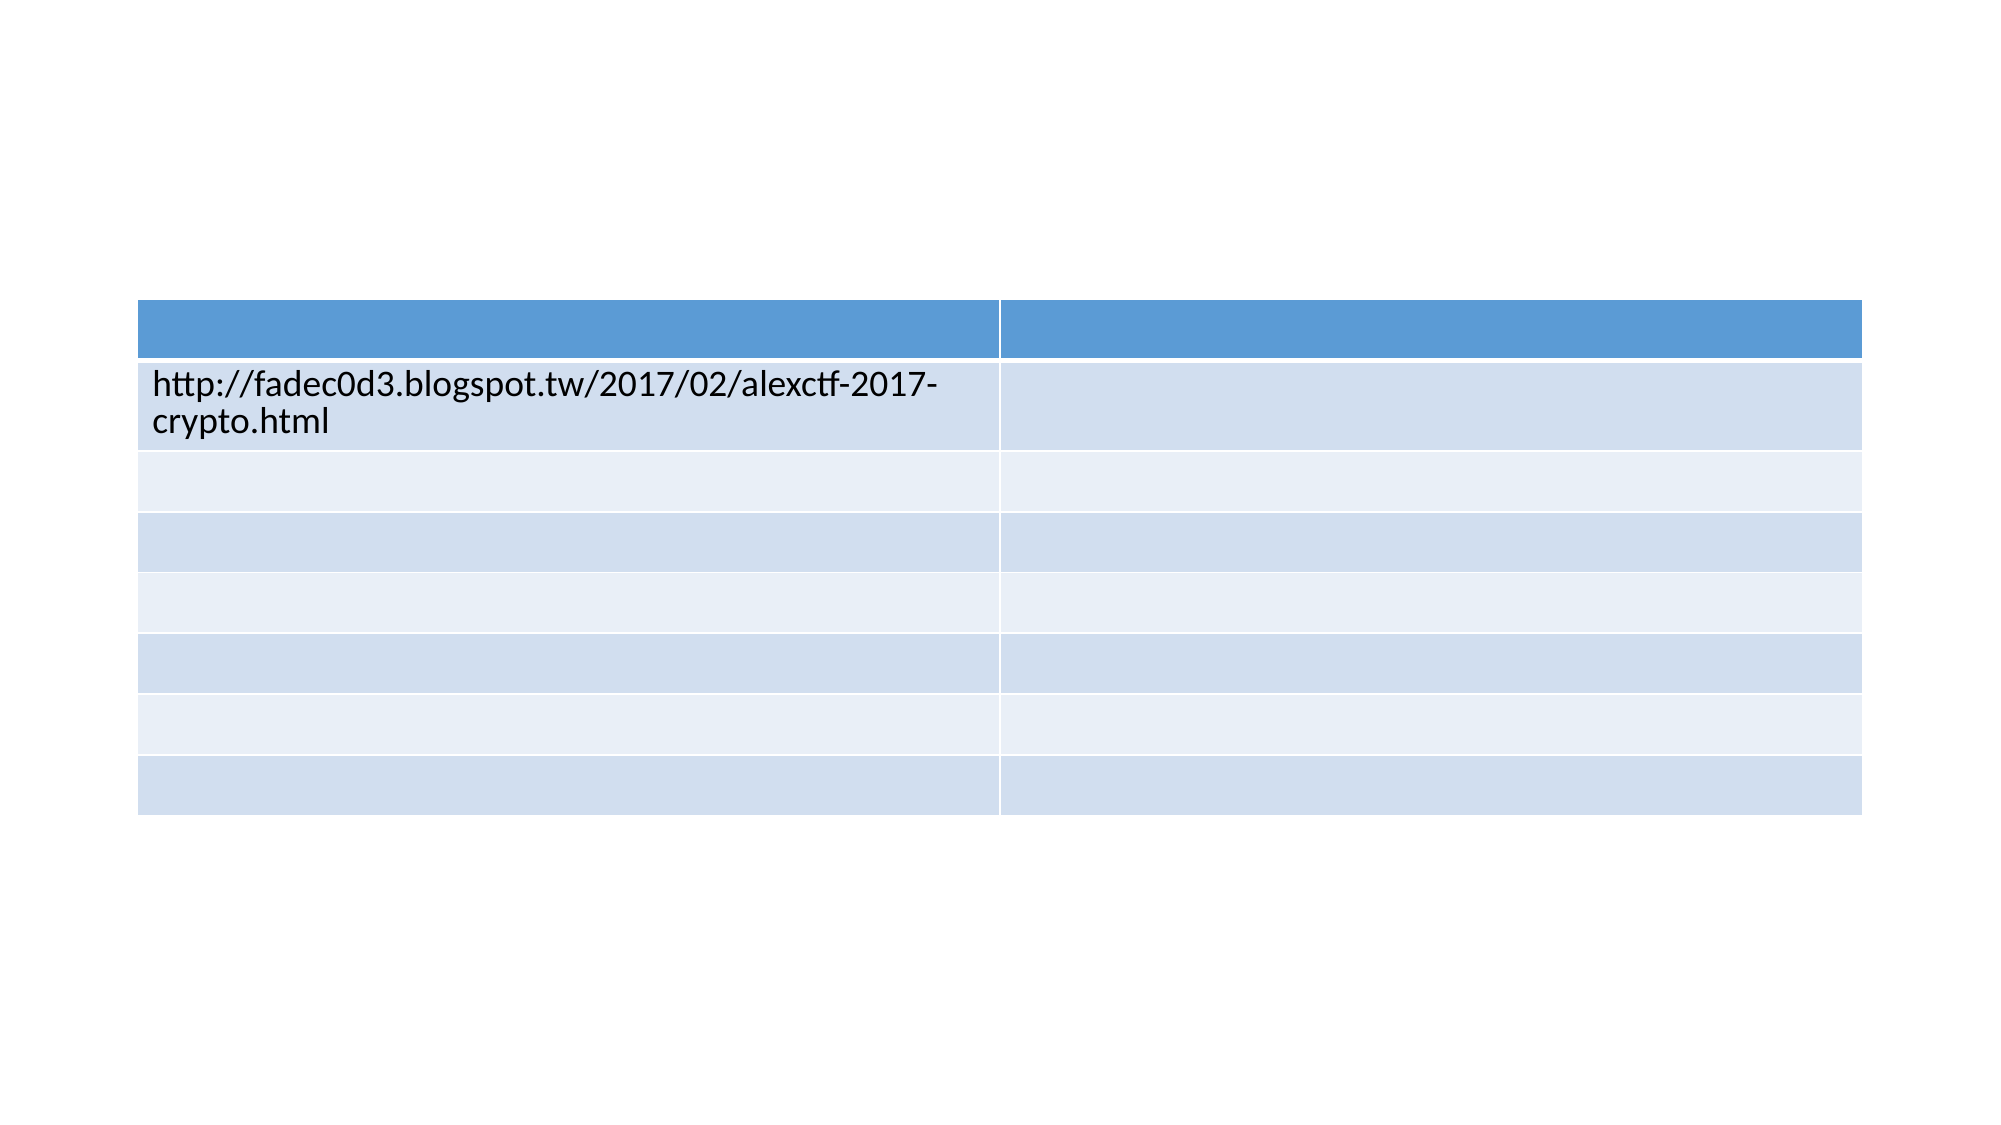

#
|  |  |
| --- | --- |
| http://fadec0d3.blogspot.tw/2017/02/alexctf-2017-crypto.html |  |
|  |  |
|  |  |
|  |  |
|  |  |
|  |  |
|  |  |